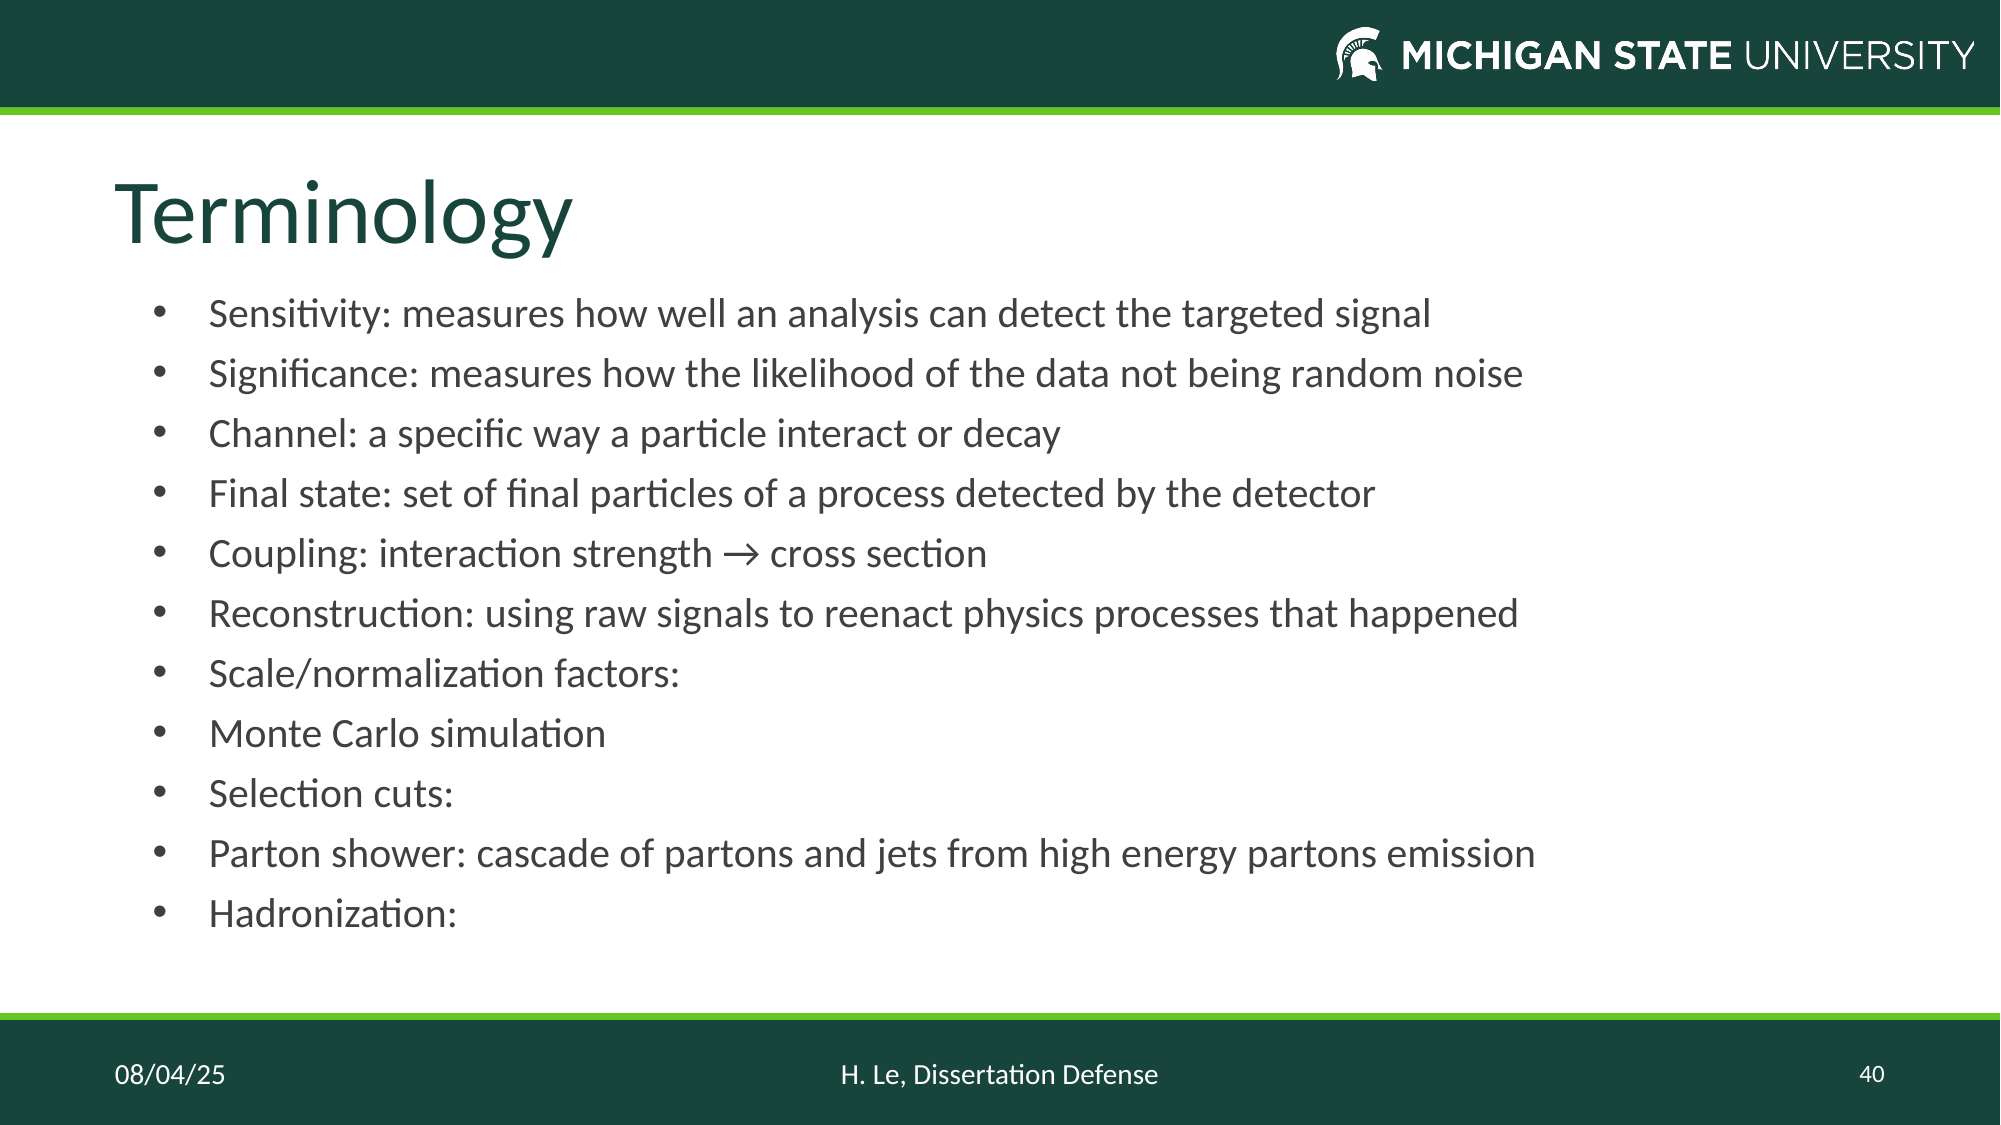

# Terminology
Sensitivity: measures how well an analysis can detect the targeted signal
Significance: measures how the likelihood of the data not being random noise
Channel: a specific way a particle interact or decay
Final state: set of final particles of a process detected by the detector
Coupling: interaction strength → cross section
Reconstruction: using raw signals to reenact physics processes that happened
Scale/normalization factors:
Monte Carlo simulation
Selection cuts:
Parton shower: cascade of partons and jets from high energy partons emission
Hadronization:
08/04/25
H. Le, Dissertation Defense
40